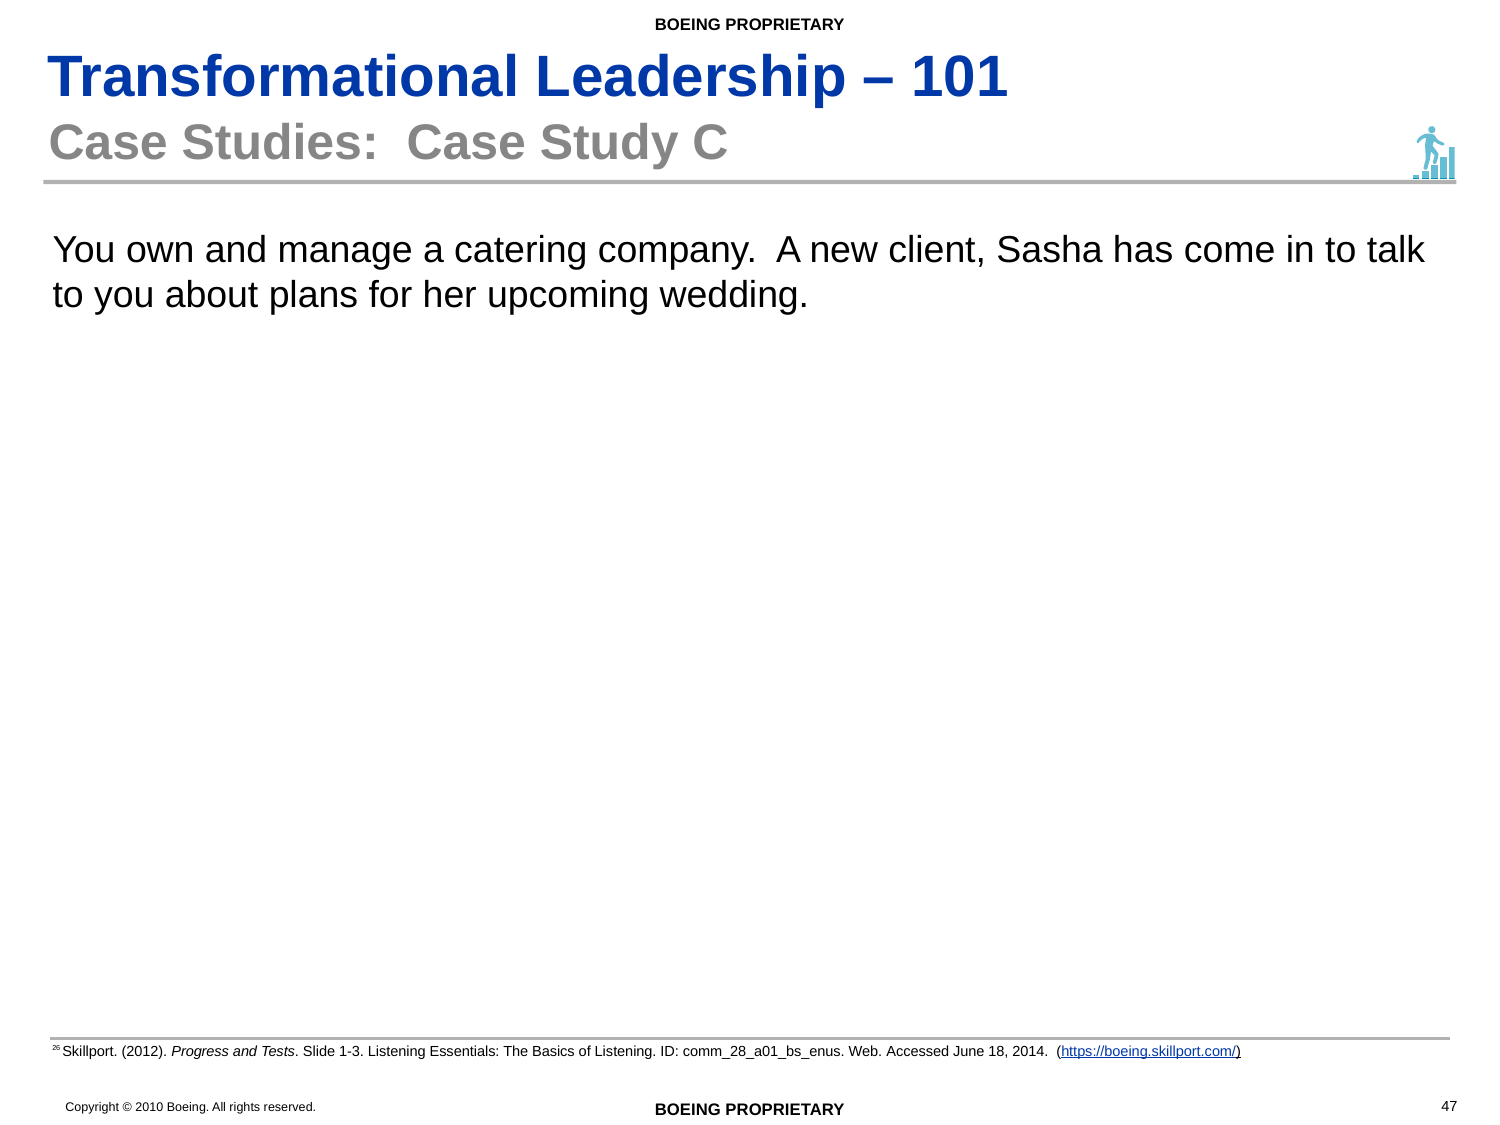

# Case Studies:  Case Study C
You own and manage a catering company.  A new client, Sasha has come in to talk to you about plans for her upcoming wedding.

26 Skillport. (2012). Progress and Tests. Slide 1-3. Listening Essentials: The Basics of Listening. ID: comm_28_a01_bs_enus. Web. Accessed June 18, 2014.  (https://boeing.skillport.com/)
47